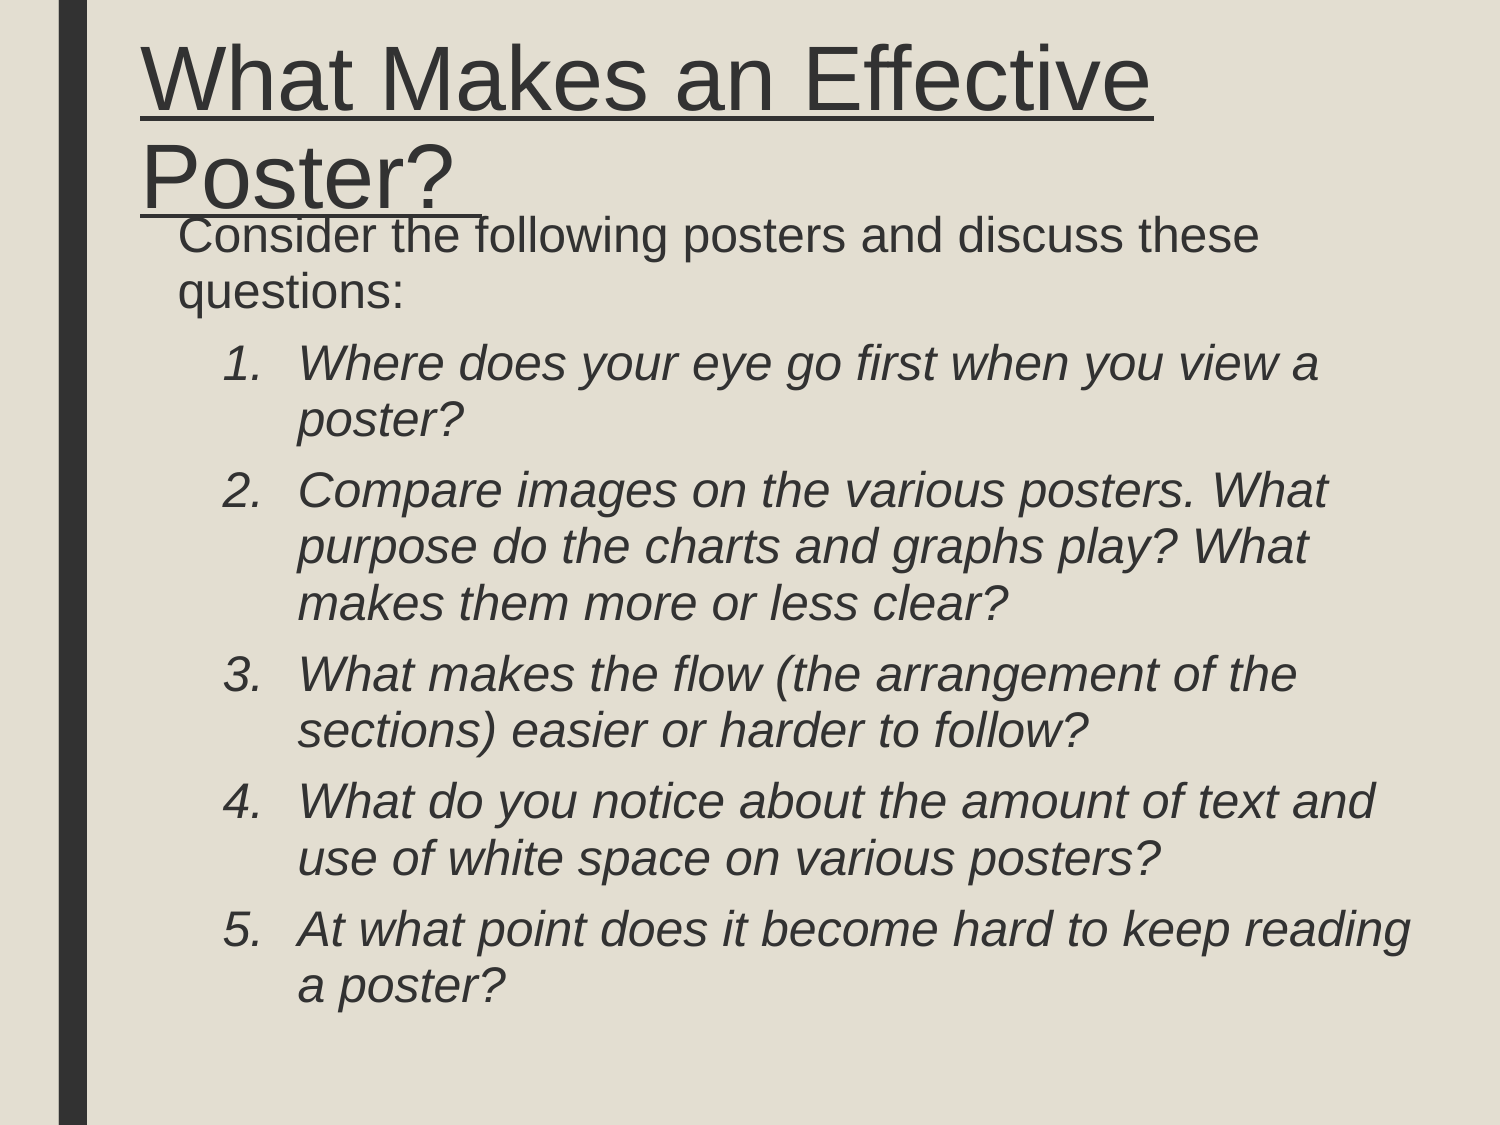

# What Makes an Effective Poster?
Consider the following posters and discuss these questions:
Where does your eye go first when you view a poster?
Compare images on the various posters. What purpose do the charts and graphs play? What makes them more or less clear?
What makes the flow (the arrangement of the sections) easier or harder to follow?
What do you notice about the amount of text and use of white space on various posters?
At what point does it become hard to keep reading a poster?